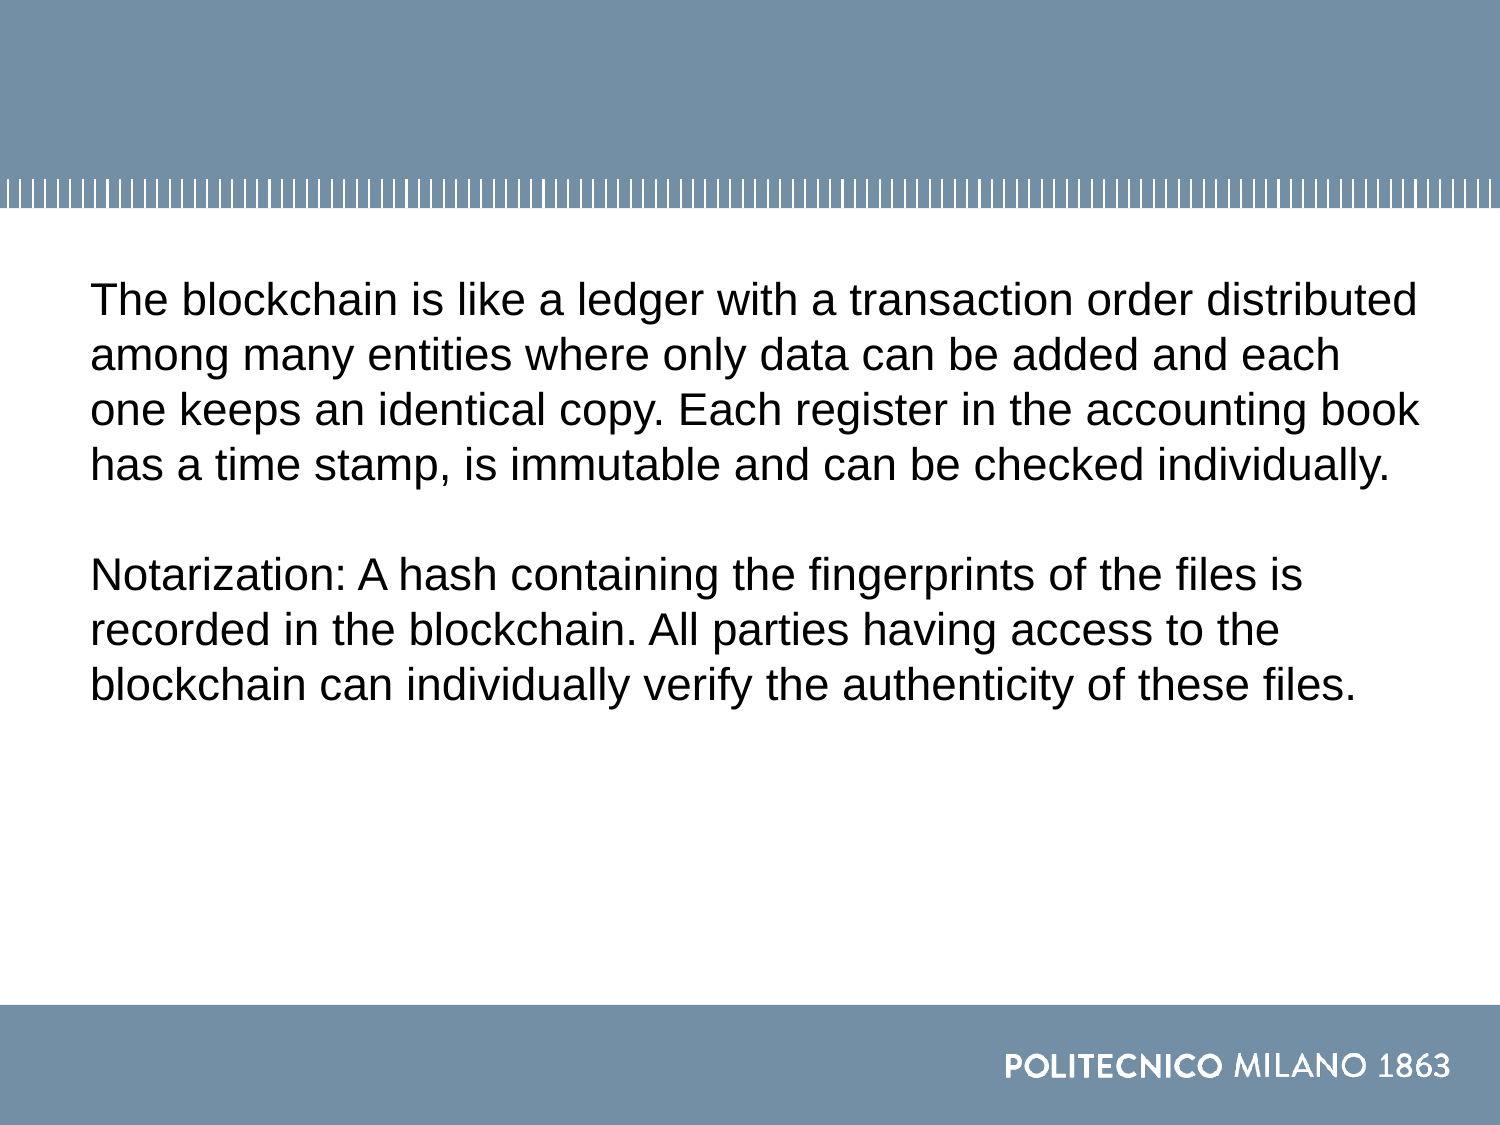

#
The blockchain is like a ledger with a transaction order distributed among many entities where only data can be added and each one keeps an identical copy. Each register in the accounting book has a time stamp, is immutable and can be checked individually.

Notarization: A hash containing the fingerprints of the files is recorded in the blockchain. All parties having access to the blockchain can individually verify the authenticity of these files.